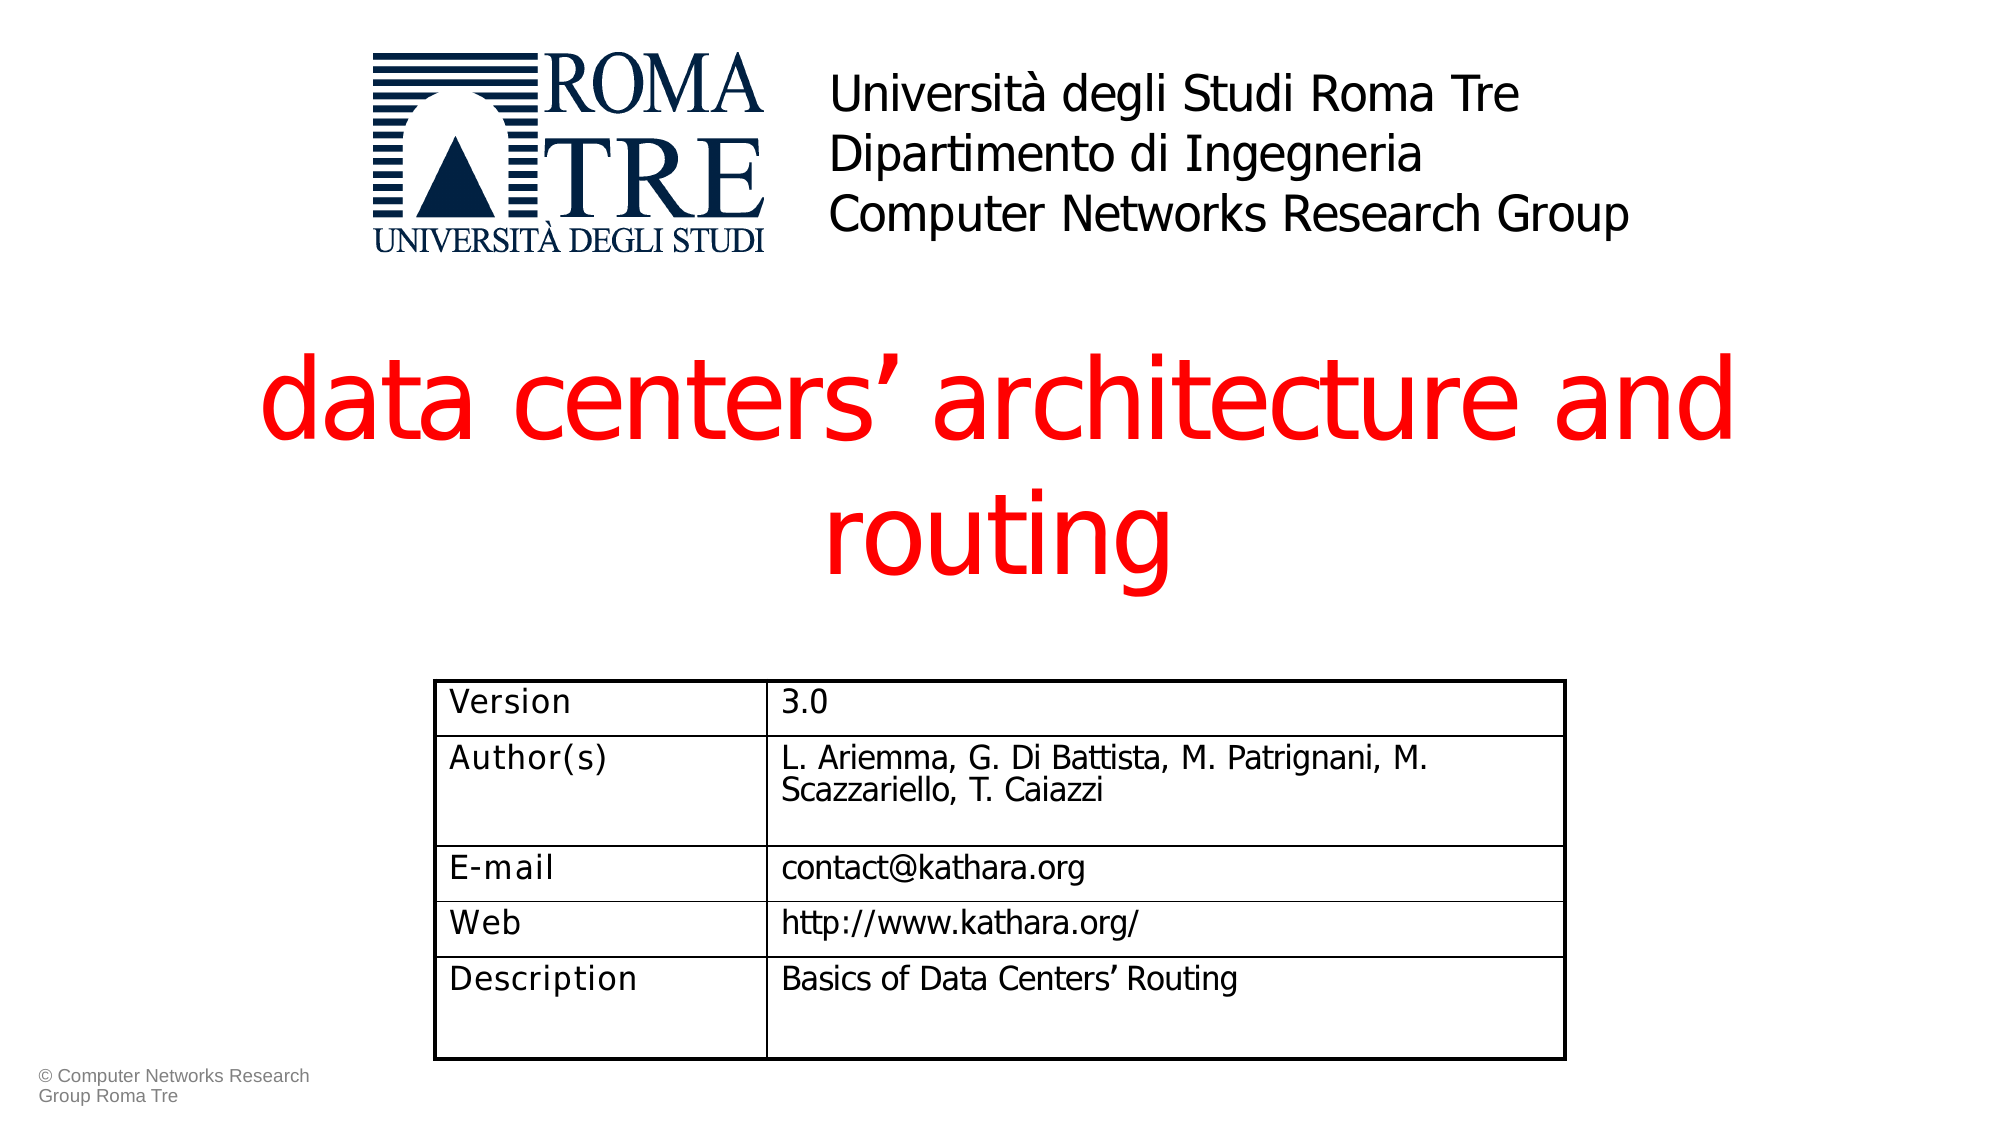

# data centers’ architecture and routing
| Version | 3.0 |
| --- | --- |
| Author(s) | L. Ariemma, G. Di Battista, M. Patrignani, M. Scazzariello, T. Caiazzi |
| E-mail | contact@kathara.org |
| Web | http://www.kathara.org/ |
| Description | Basics of Data Centers’ Routing |